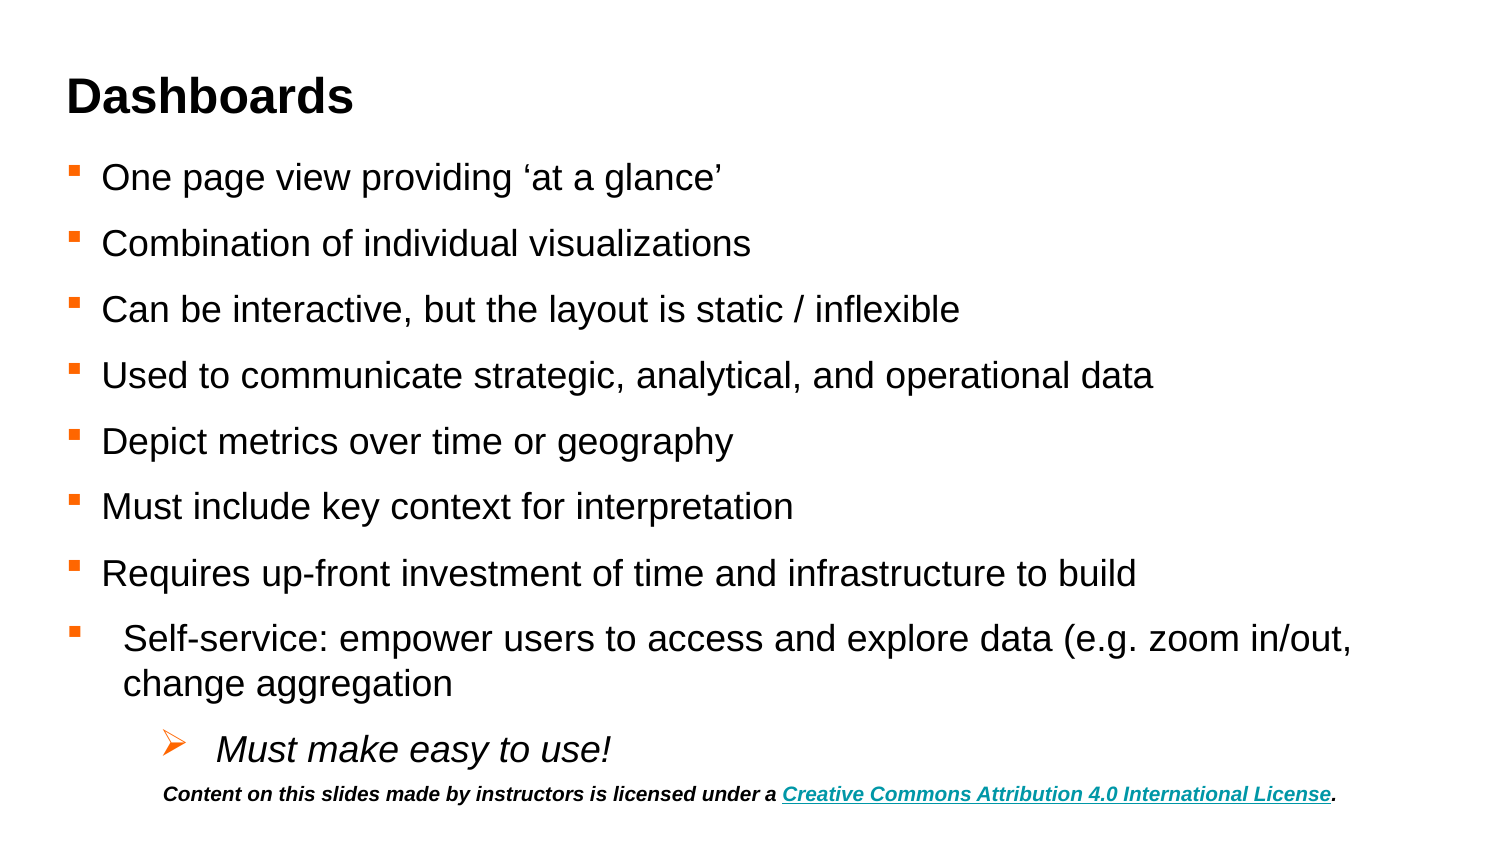

# Dashboards
One page view providing ‘at a glance’
Combination of individual visualizations
Can be interactive, but the layout is static / inflexible
Used to communicate strategic, analytical, and operational data
Depict metrics over time or geography
Must include key context for interpretation
Requires up-front investment of time and infrastructure to build
Self-service: empower users to access and explore data (e.g. zoom in/out, change aggregation
Must make easy to use!